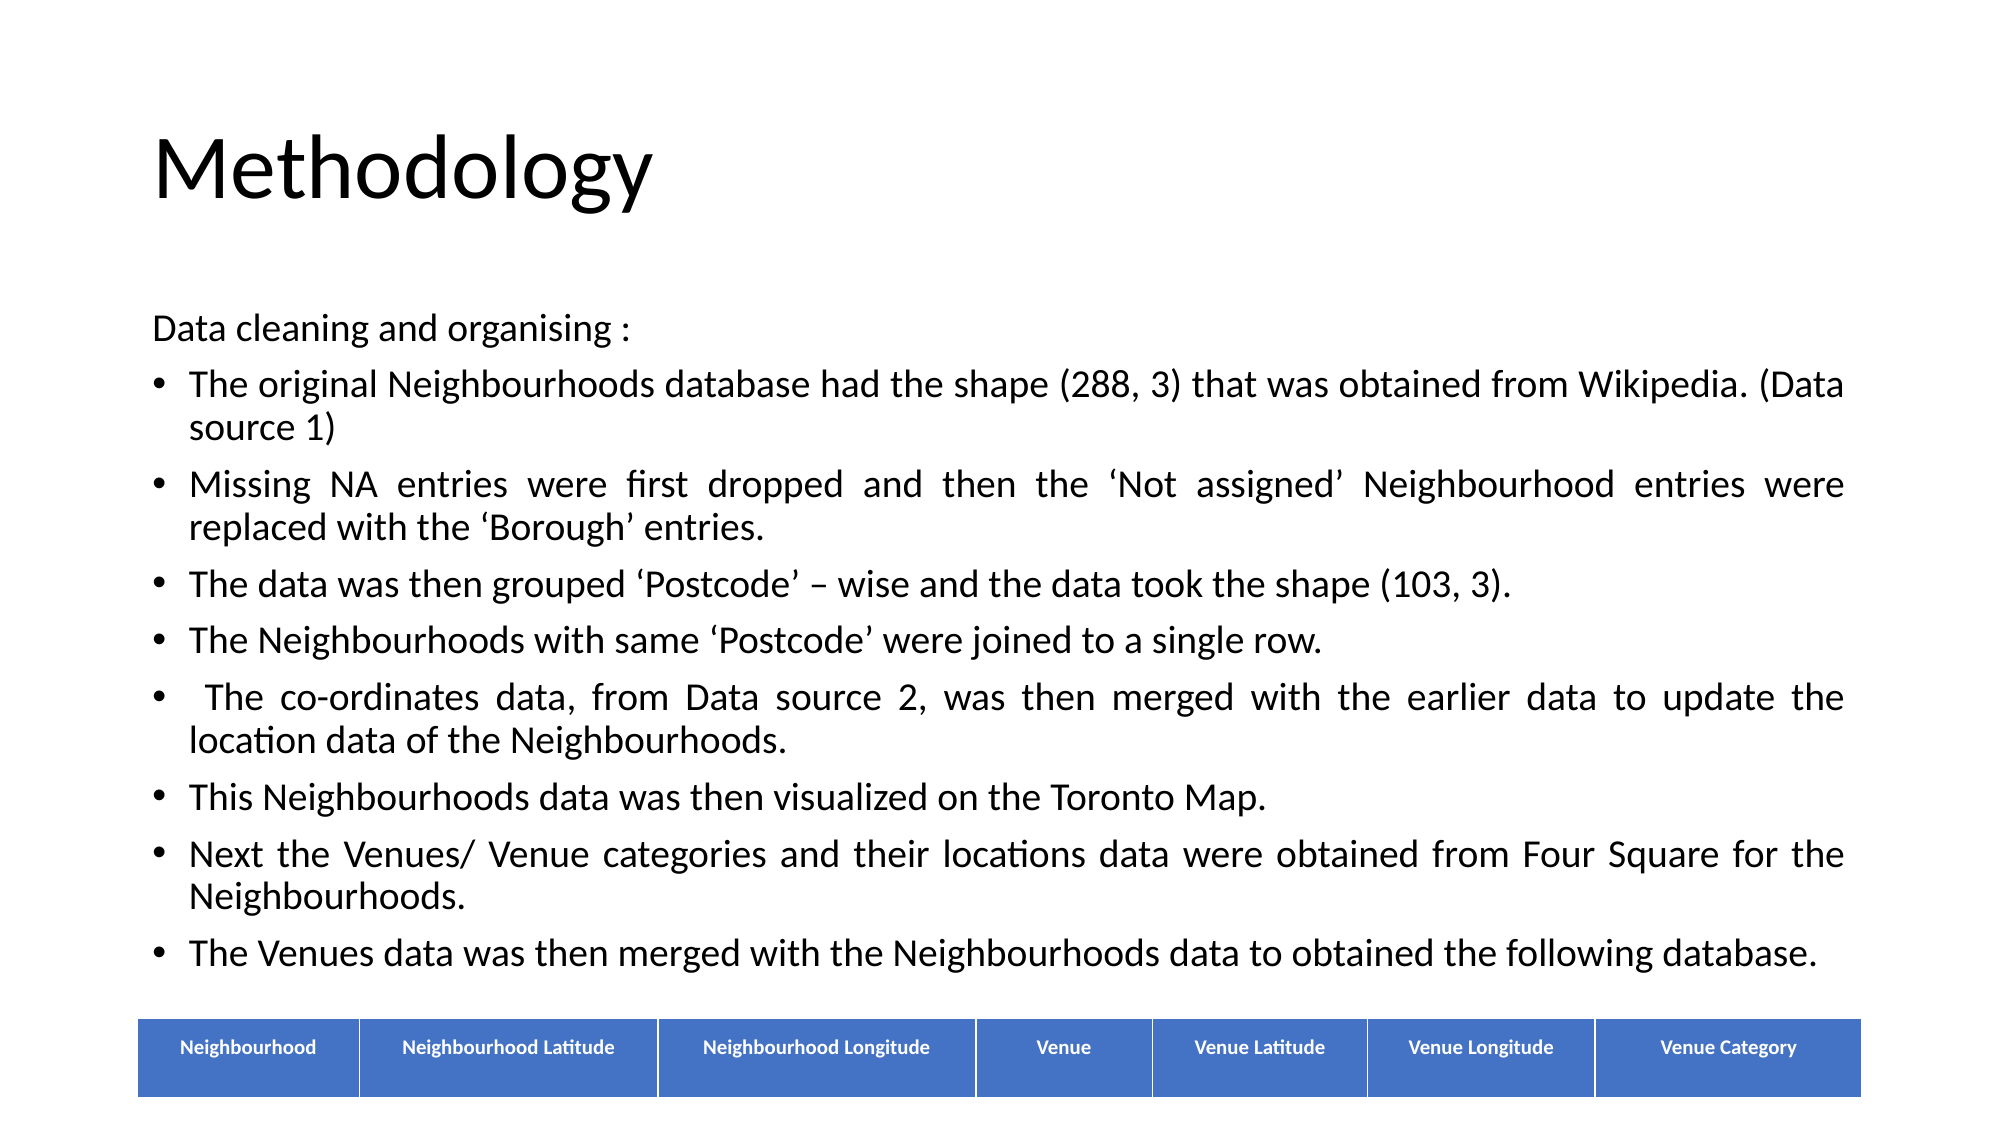

# Methodology
Data cleaning and organising :
The original Neighbourhoods database had the shape (288, 3) that was obtained from Wikipedia. (Data source 1)
Missing NA entries were first dropped and then the ‘Not assigned’ Neighbourhood entries were replaced with the ‘Borough’ entries.
The data was then grouped ‘Postcode’ – wise and the data took the shape (103, 3).
The Neighbourhoods with same ‘Postcode’ were joined to a single row.
 The co-ordinates data, from Data source 2, was then merged with the earlier data to update the location data of the Neighbourhoods.
This Neighbourhoods data was then visualized on the Toronto Map.
Next the Venues/ Venue categories and their locations data were obtained from Four Square for the Neighbourhoods.
The Venues data was then merged with the Neighbourhoods data to obtained the following database.

| Neighbourhood | Neighbourhood Latitude | Neighbourhood Longitude | Venue | Venue Latitude | Venue Longitude | Venue Category |
| --- | --- | --- | --- | --- | --- | --- |